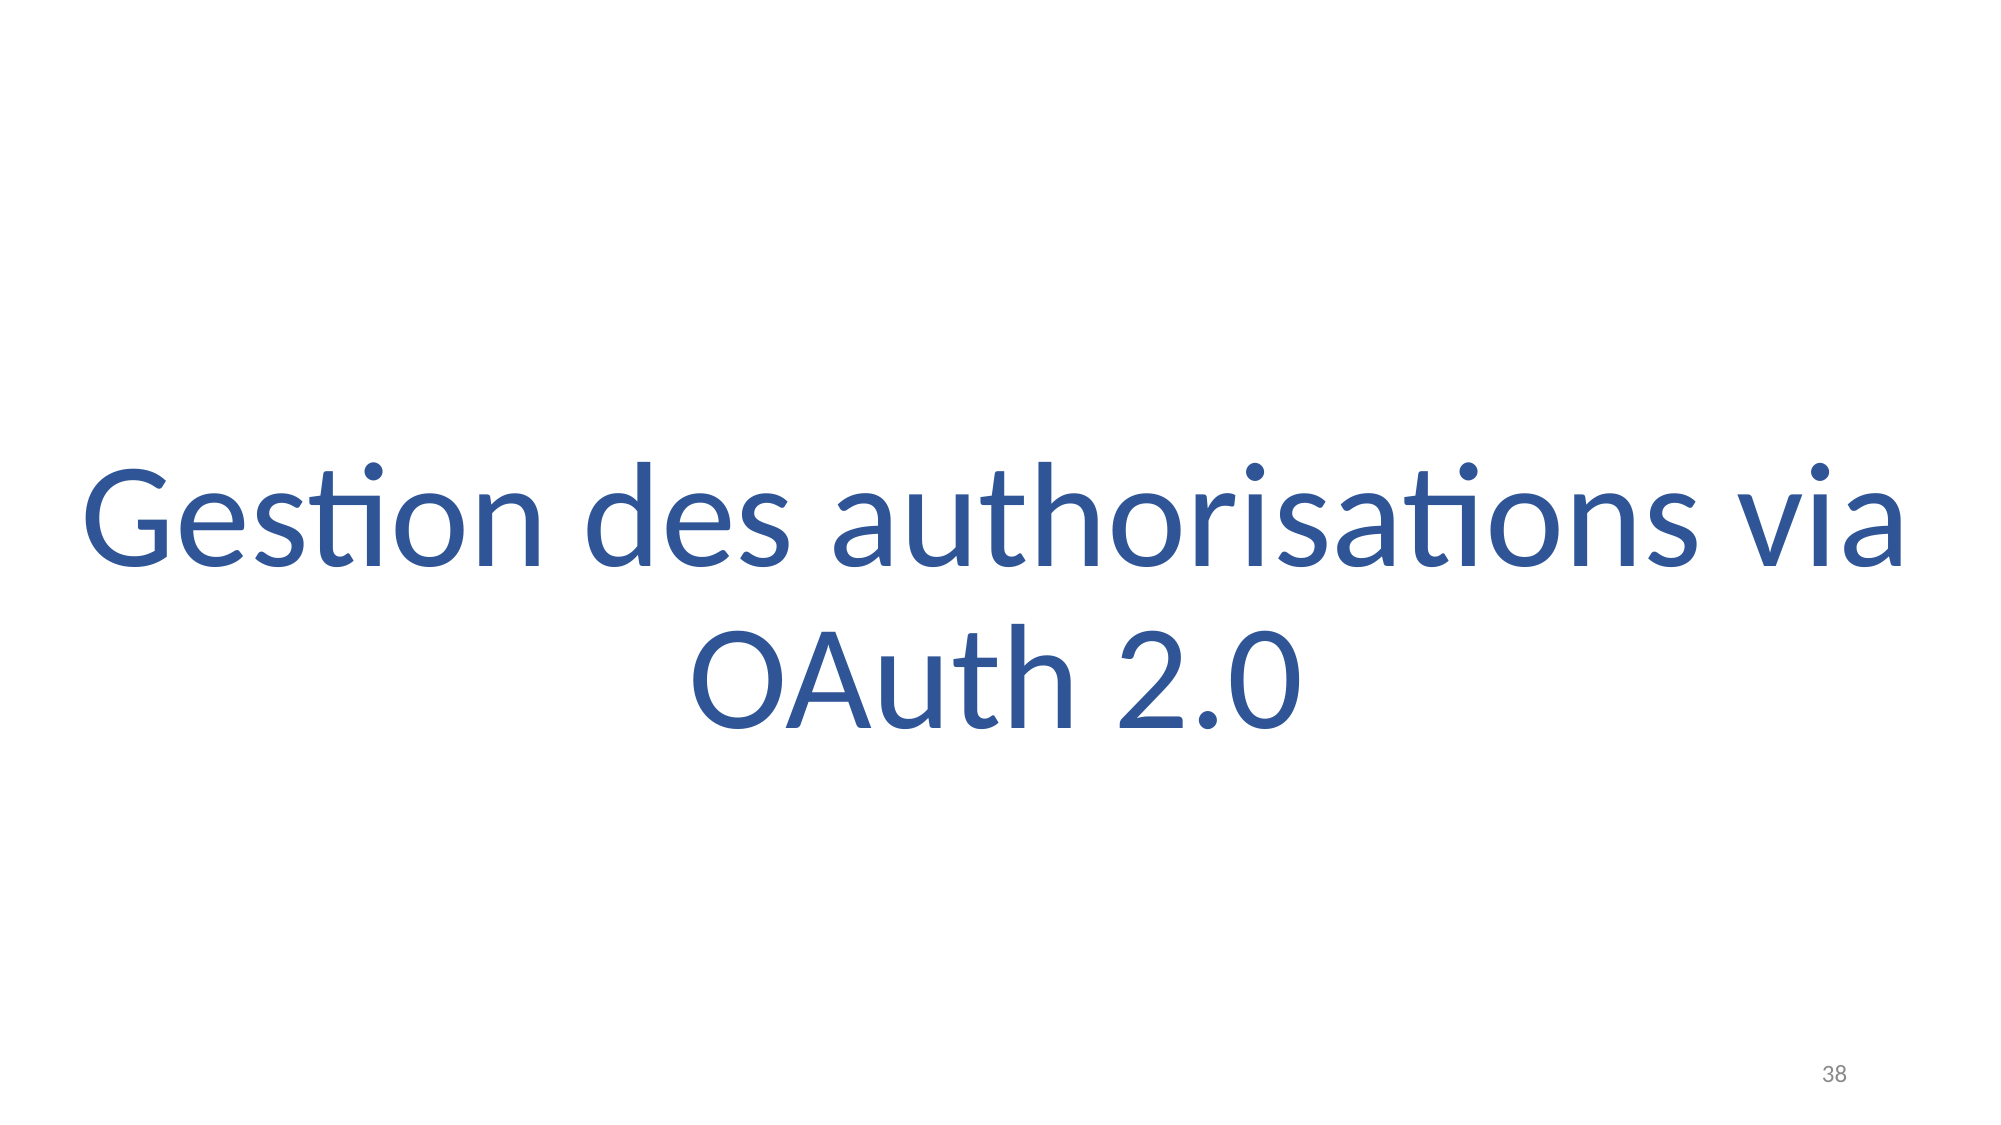

# Gestion des authorisations via OAuth 2.0
38